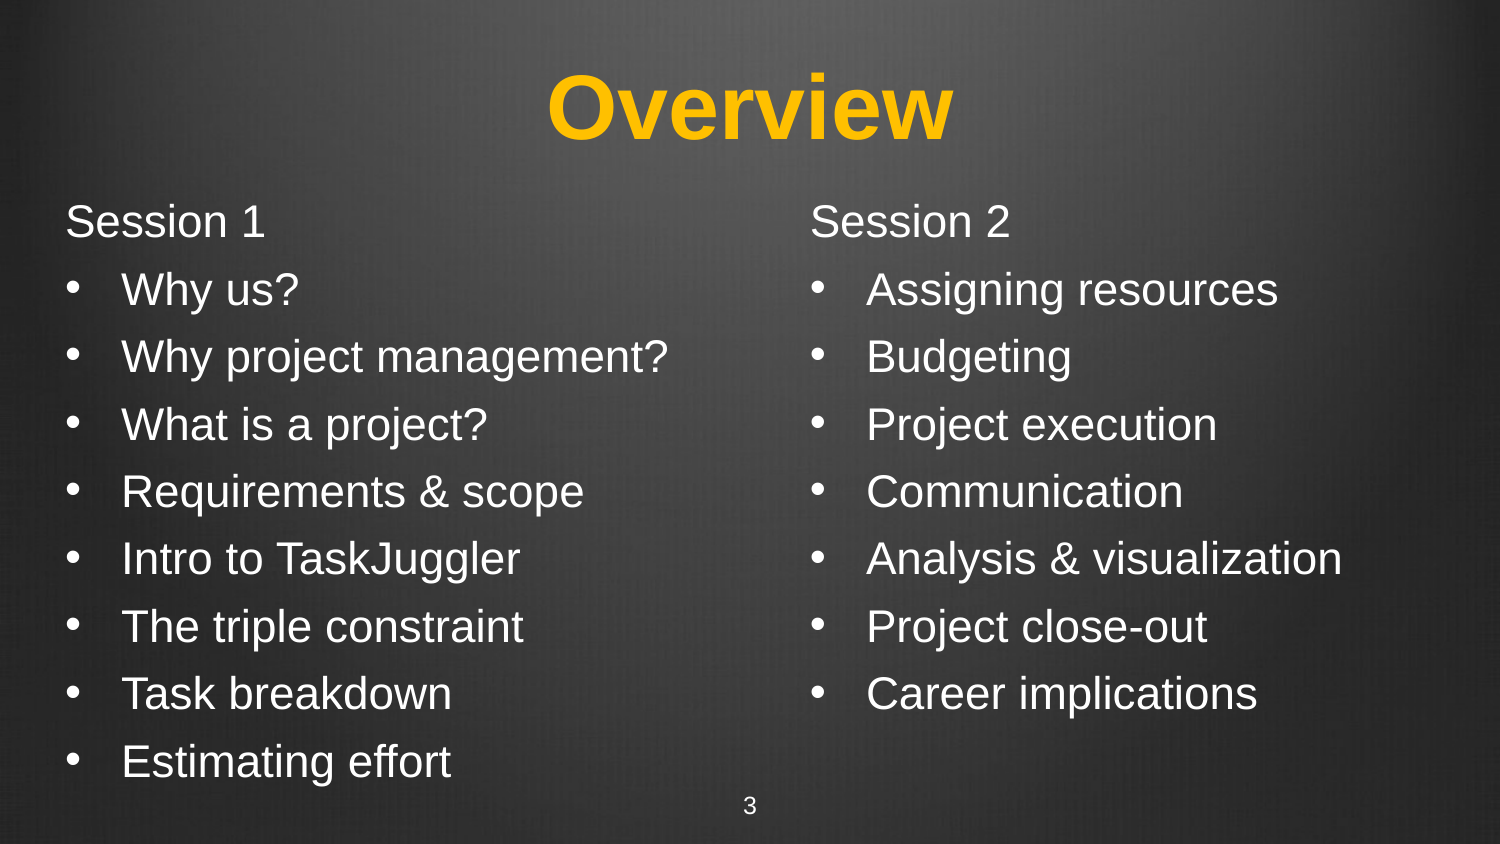

# Overview
Session 1
Why us?
Why project management?
What is a project?
Requirements & scope
Intro to TaskJuggler
The triple constraint
Task breakdown
Estimating effort

Session 2
Assigning resources
Budgeting
Project execution
Communication
Analysis & visualization
Project close-out
Career implications
3